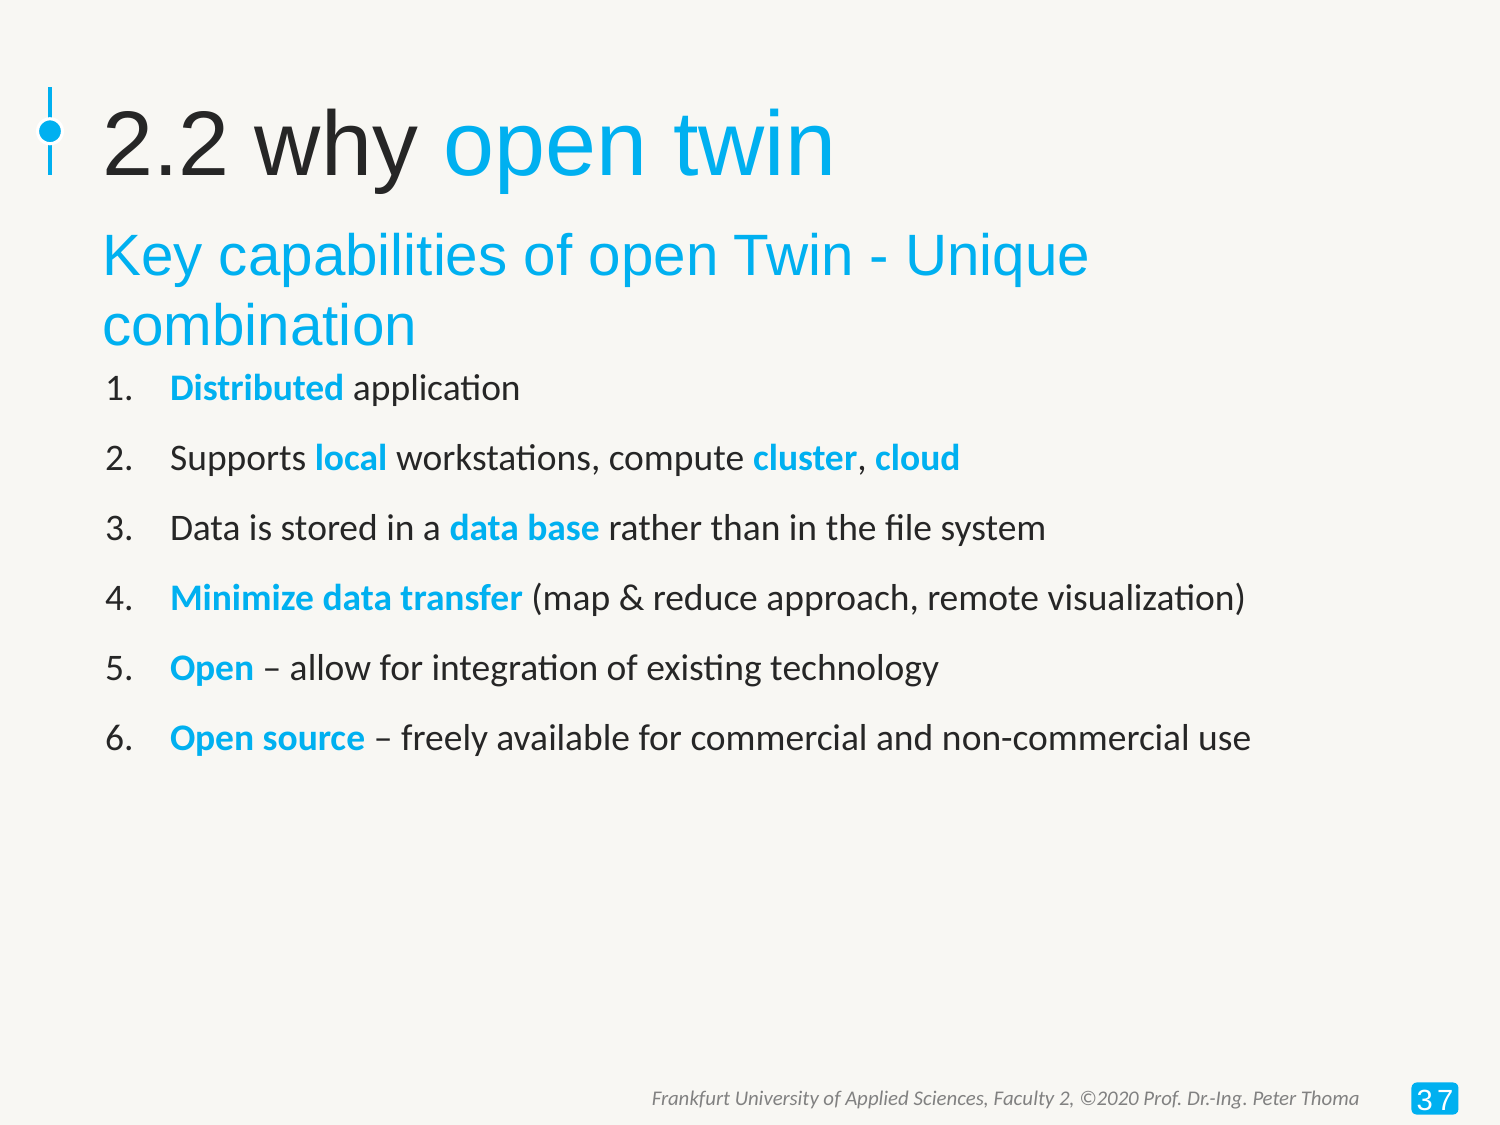

2.2 why open twin
Key capabilities of open Twin - Unique combination

 Distributed application
 Supports local workstations, compute cluster, cloud
 Data is stored in a data base rather than in the file system
 Minimize data transfer (map & reduce approach, remote visualization)
 Open – allow for integration of existing technology
 Open source – freely available for commercial and non-commercial use